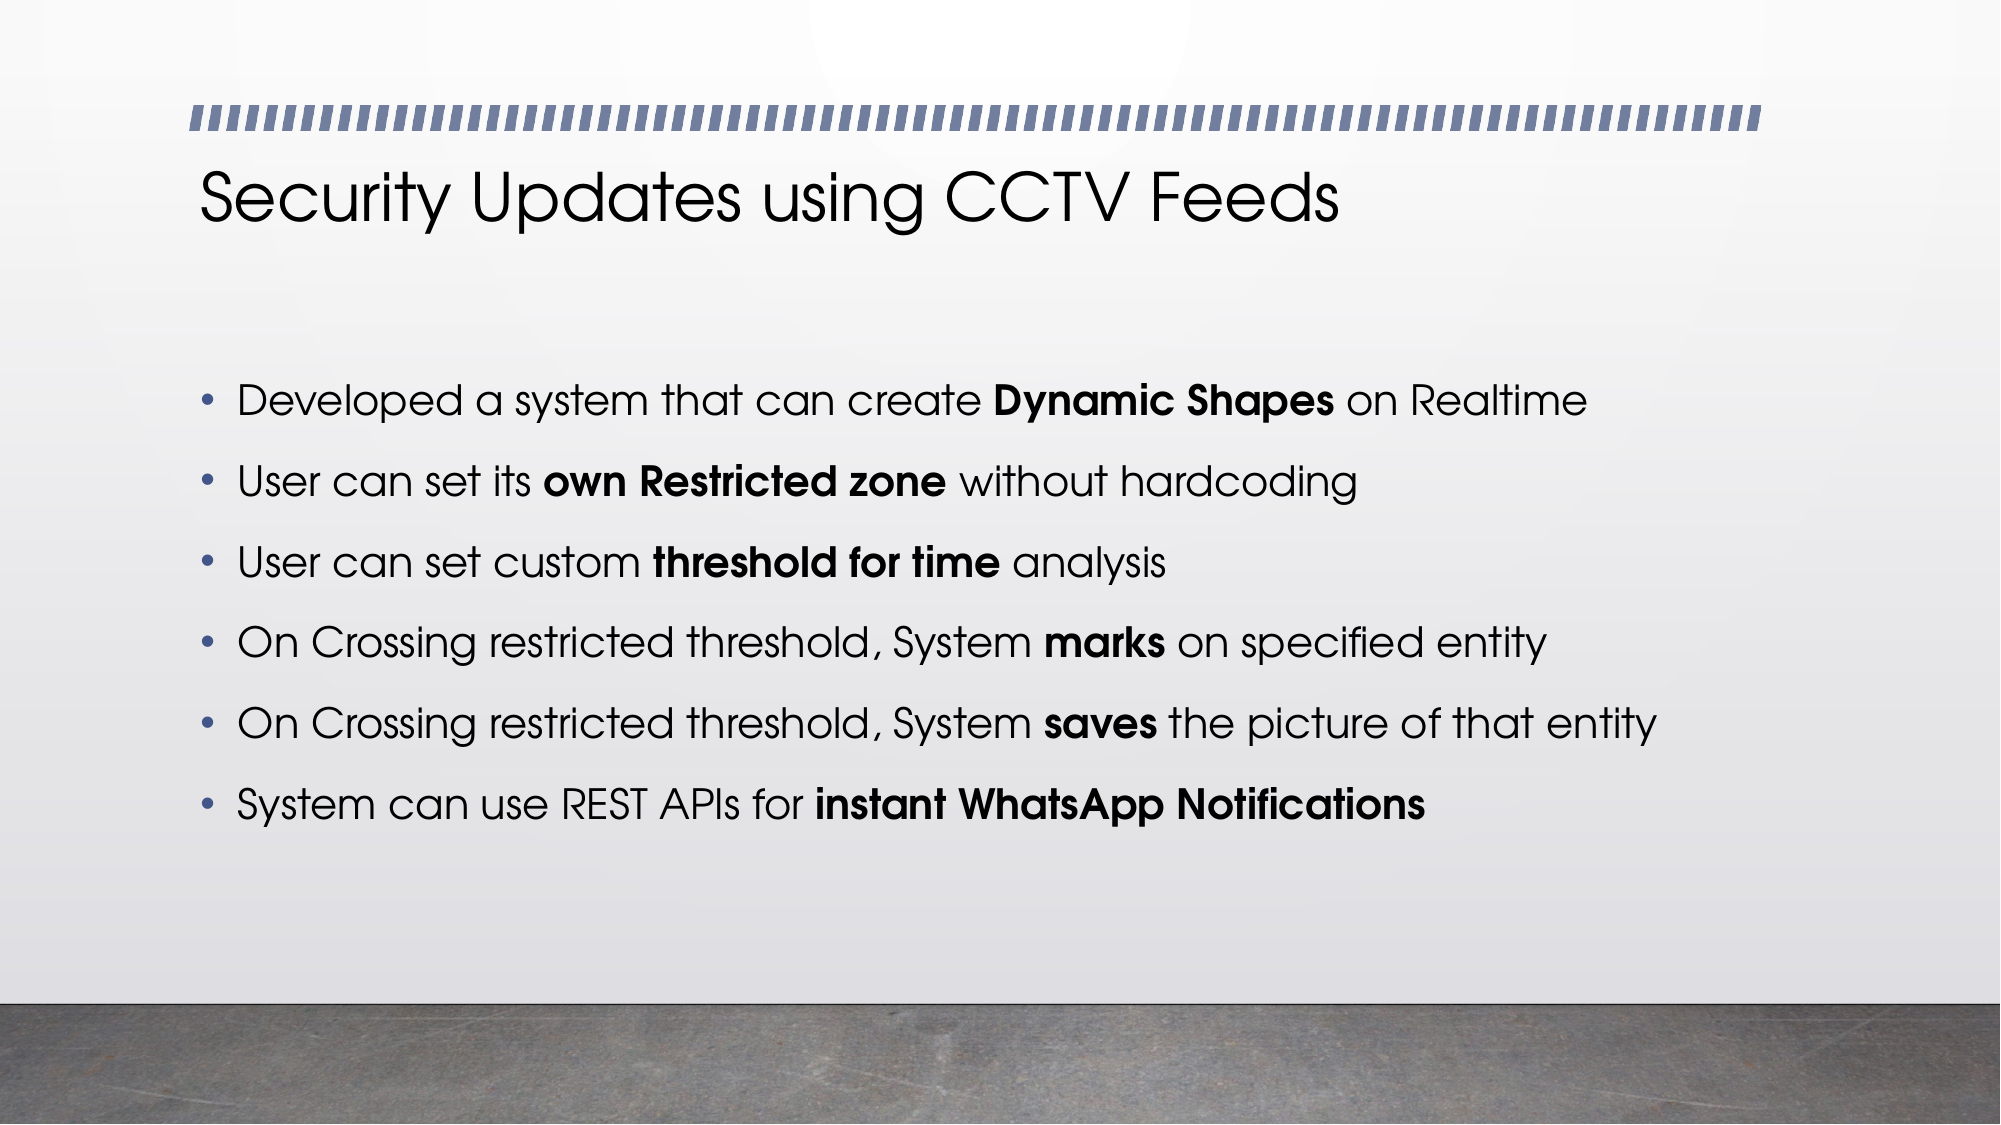

# Security Updates using CCTV Feeds
Developed a system that can create Dynamic Shapes on Realtime
User can set its own Restricted zone without hardcoding
User can set custom threshold for time analysis
On Crossing restricted threshold, System marks on specified entity
On Crossing restricted threshold, System saves the picture of that entity
System can use REST APIs for instant WhatsApp Notifications